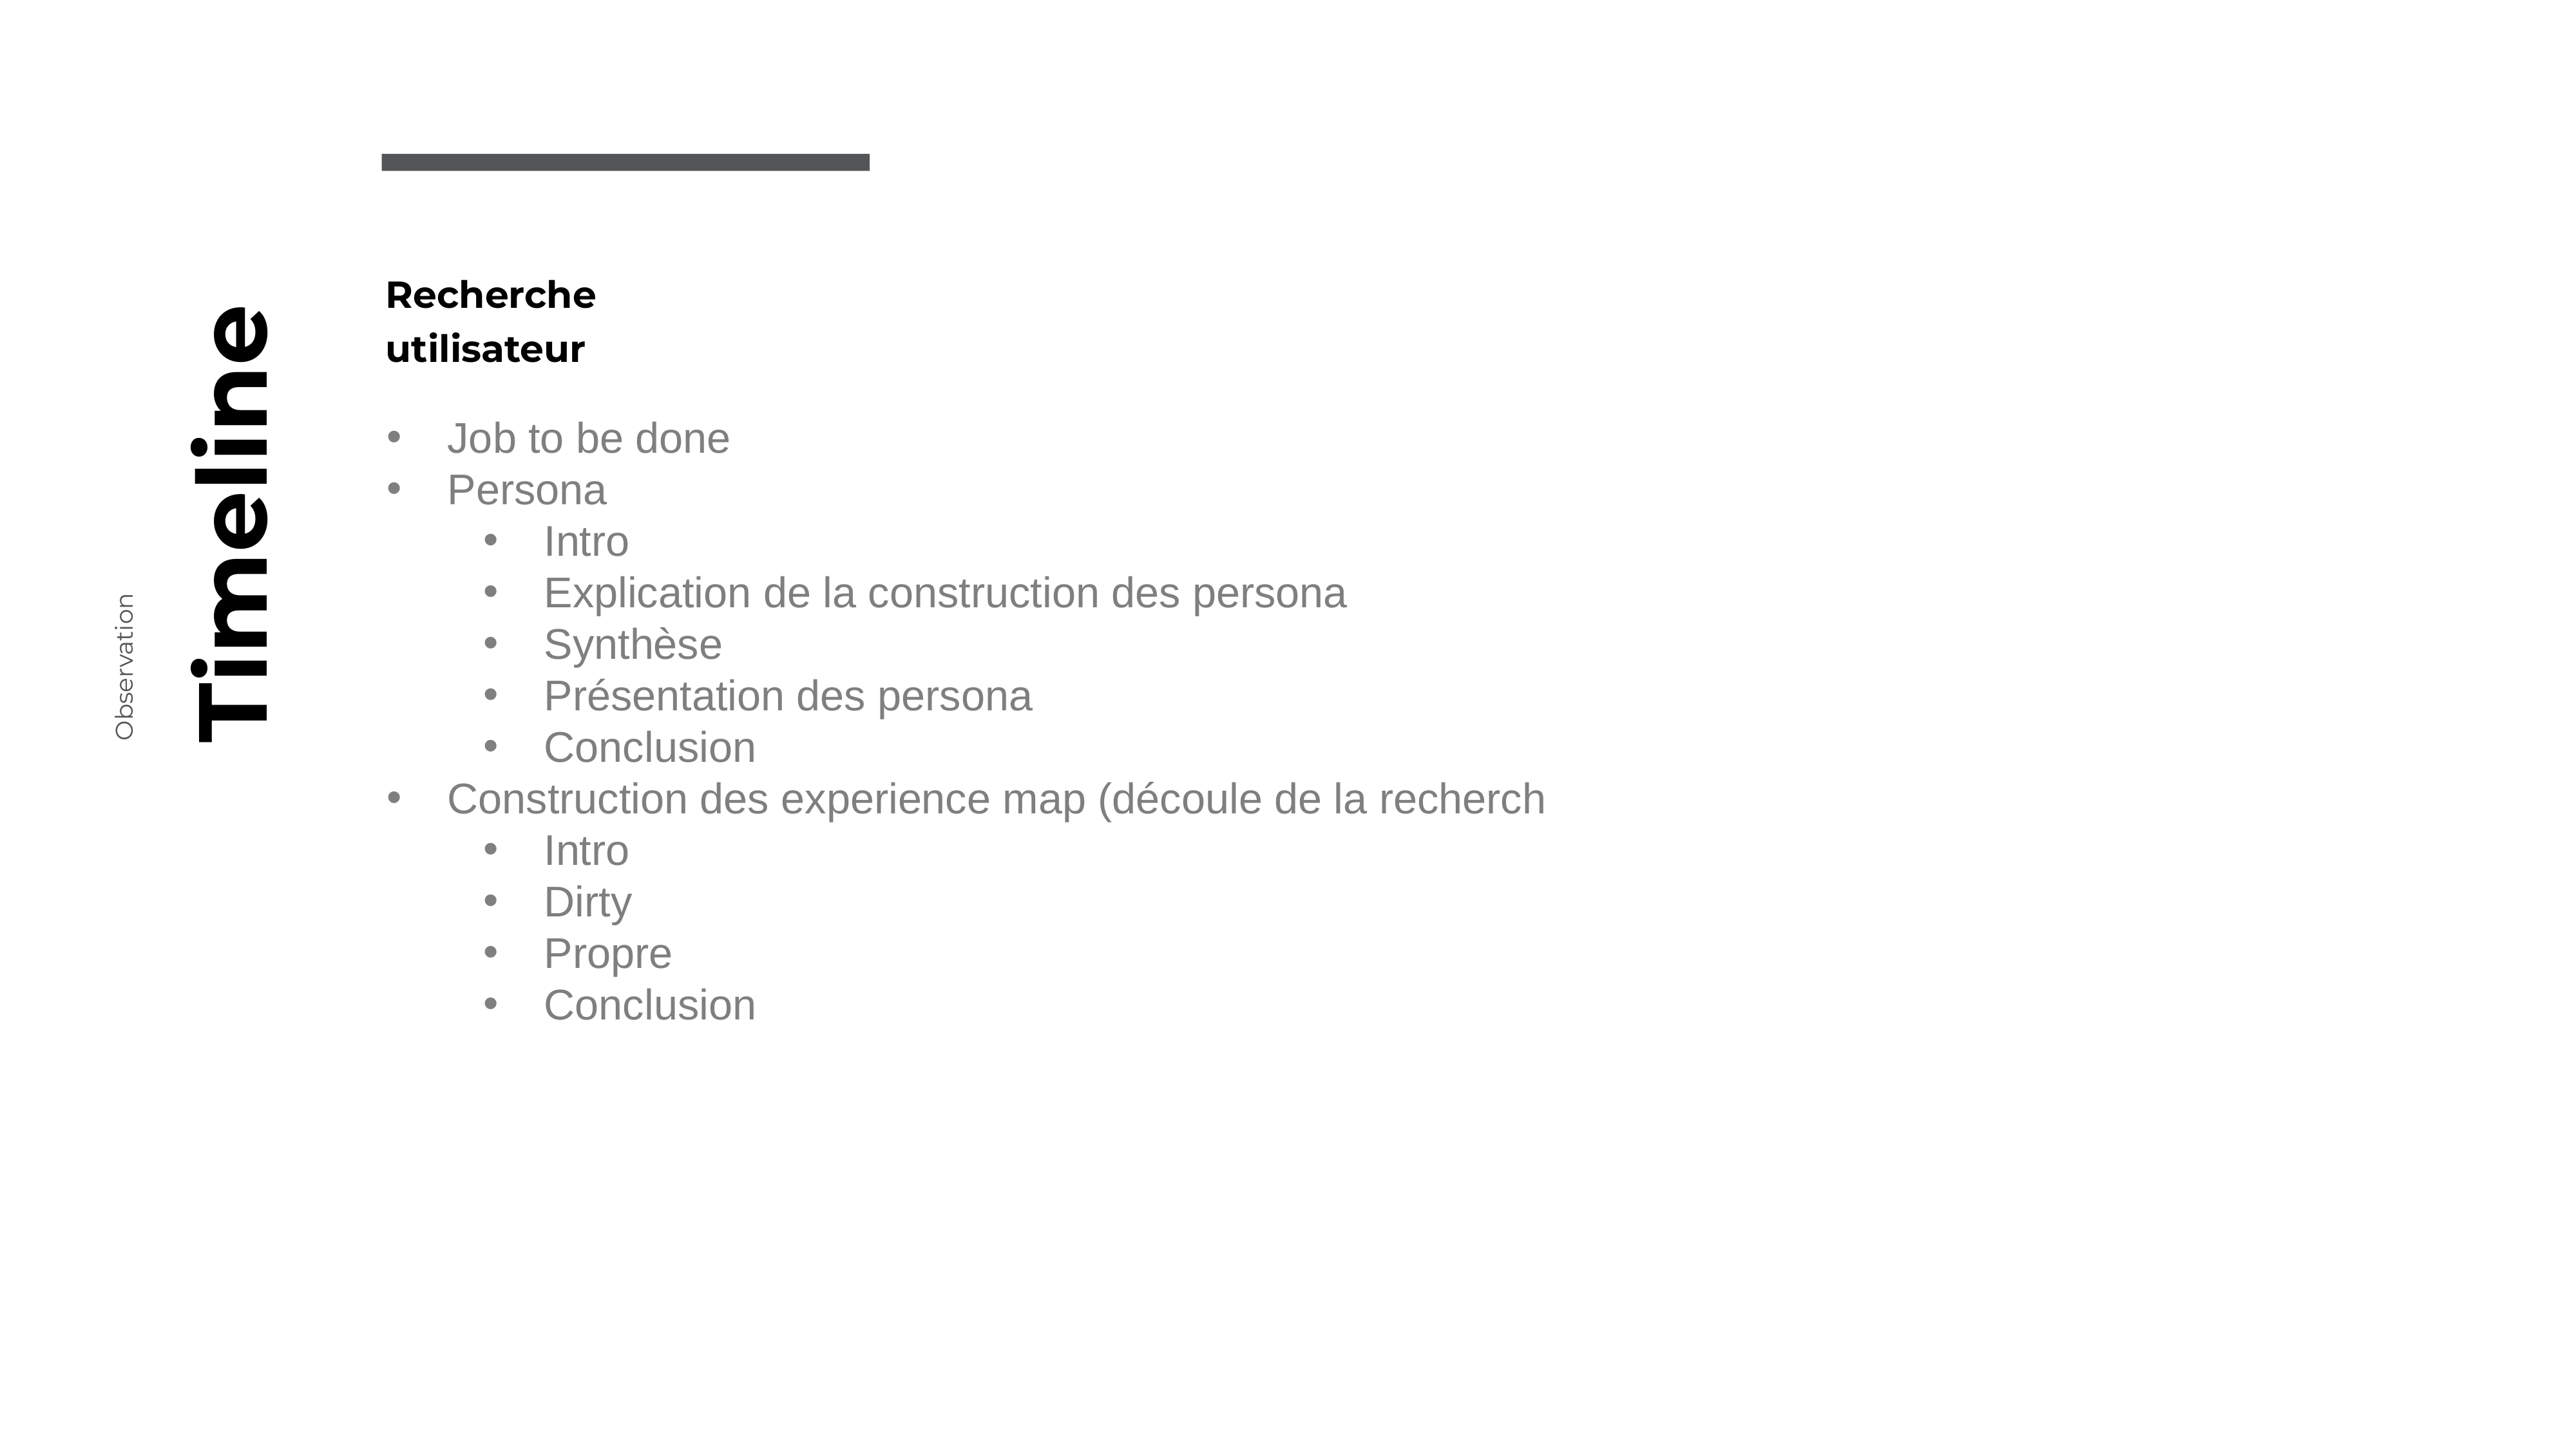

Recherche utilisateur
Observation
Timeline

Job to be done
Persona
Intro
Explication de la construction des persona
Synthèse
Présentation des persona
Conclusion
Construction des experience map (découle de la recherch
Intro
Dirty
Propre
Conclusion